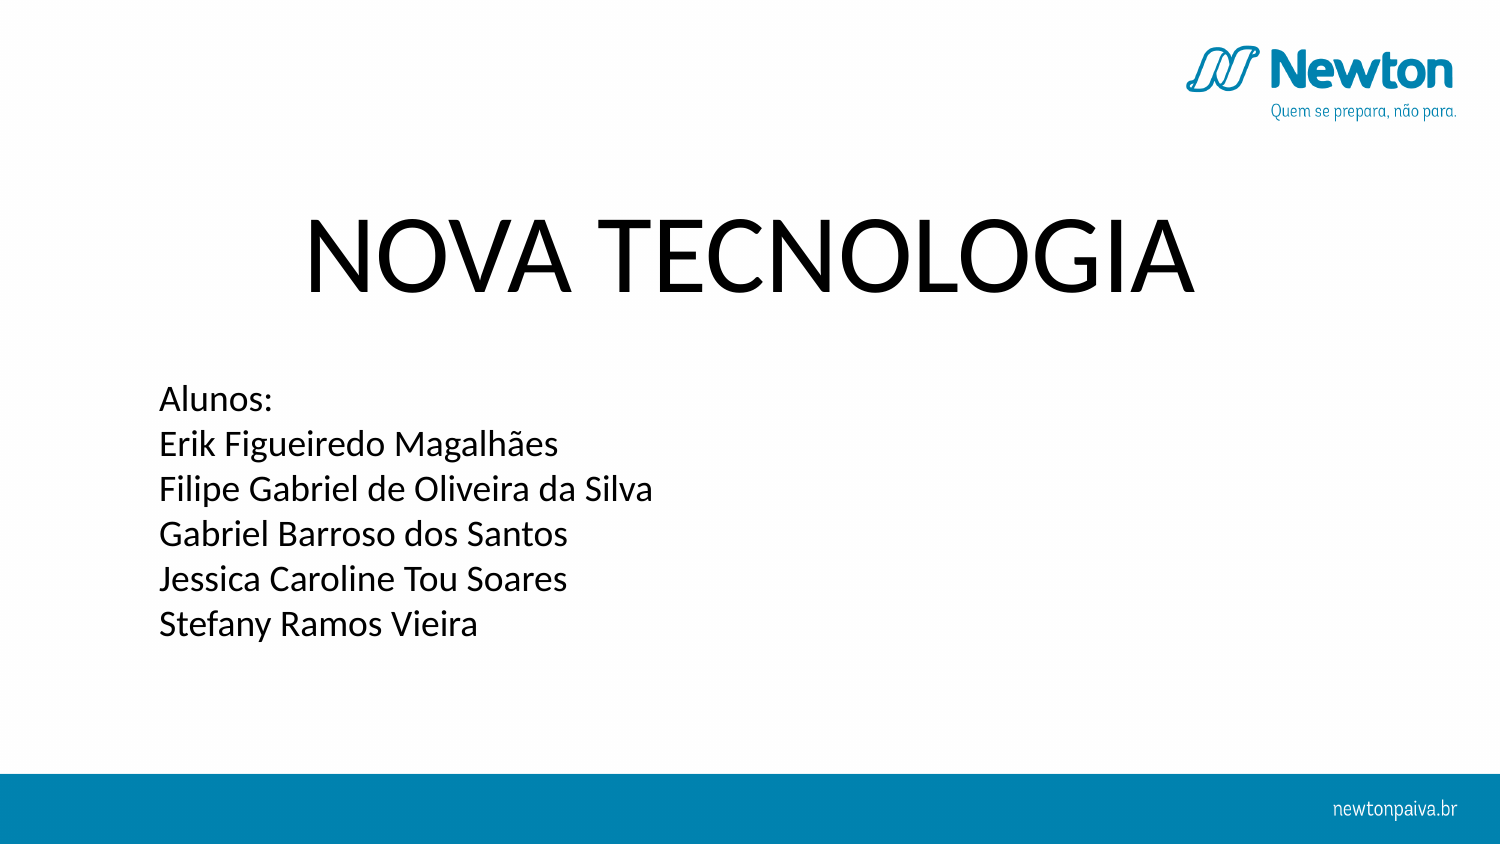

NOVA TECNOLOGIA
Alunos:
Erik Figueiredo Magalhães
Filipe Gabriel de Oliveira da Silva
Gabriel Barroso dos Santos
Jessica Caroline Tou Soares
Stefany Ramos Vieira